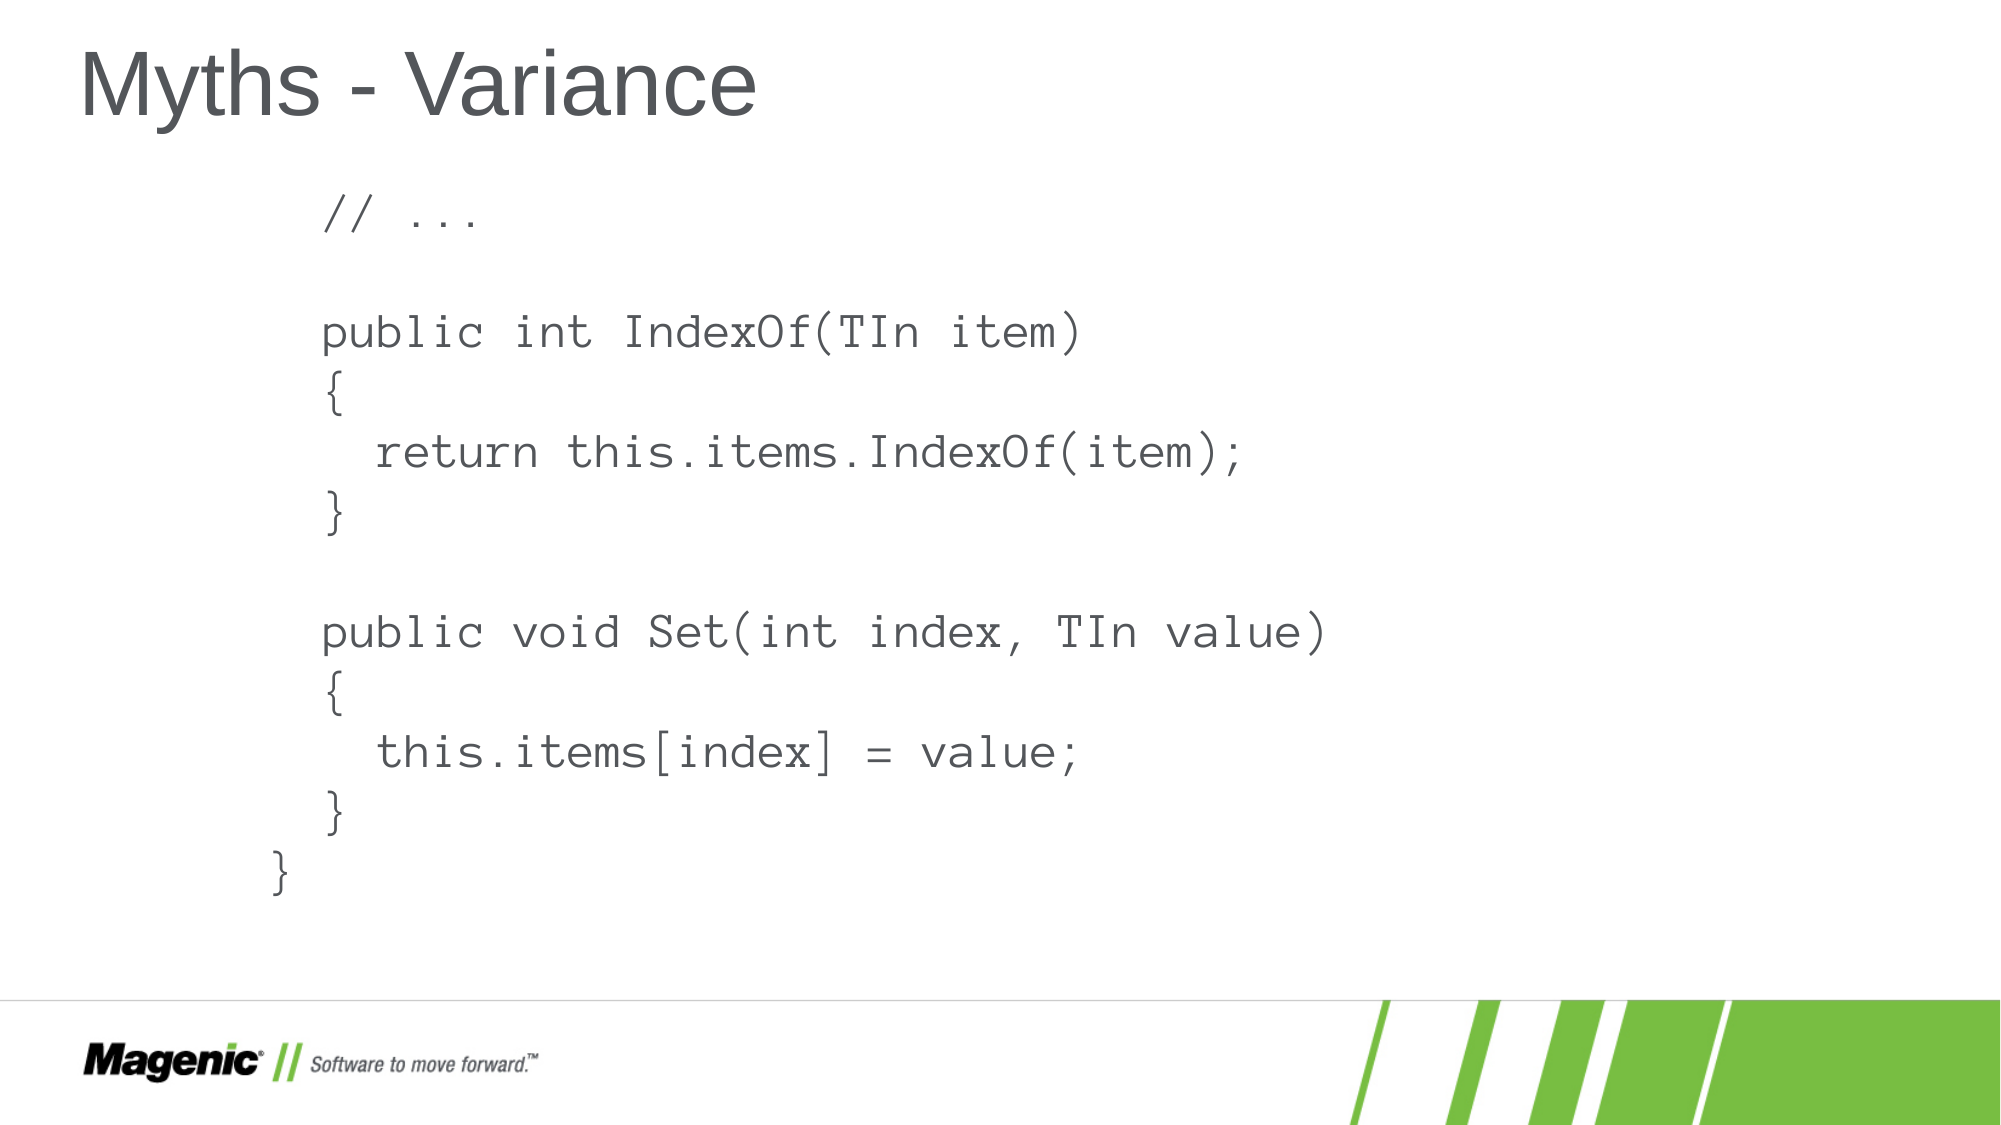

# Myths - Variance
  // ...

  public int IndexOf(TIn item)
  {
    return this.items.IndexOf(item);
  }

  public void Set(int index, TIn value)
  {
    this.items[index] = value;
  }
}